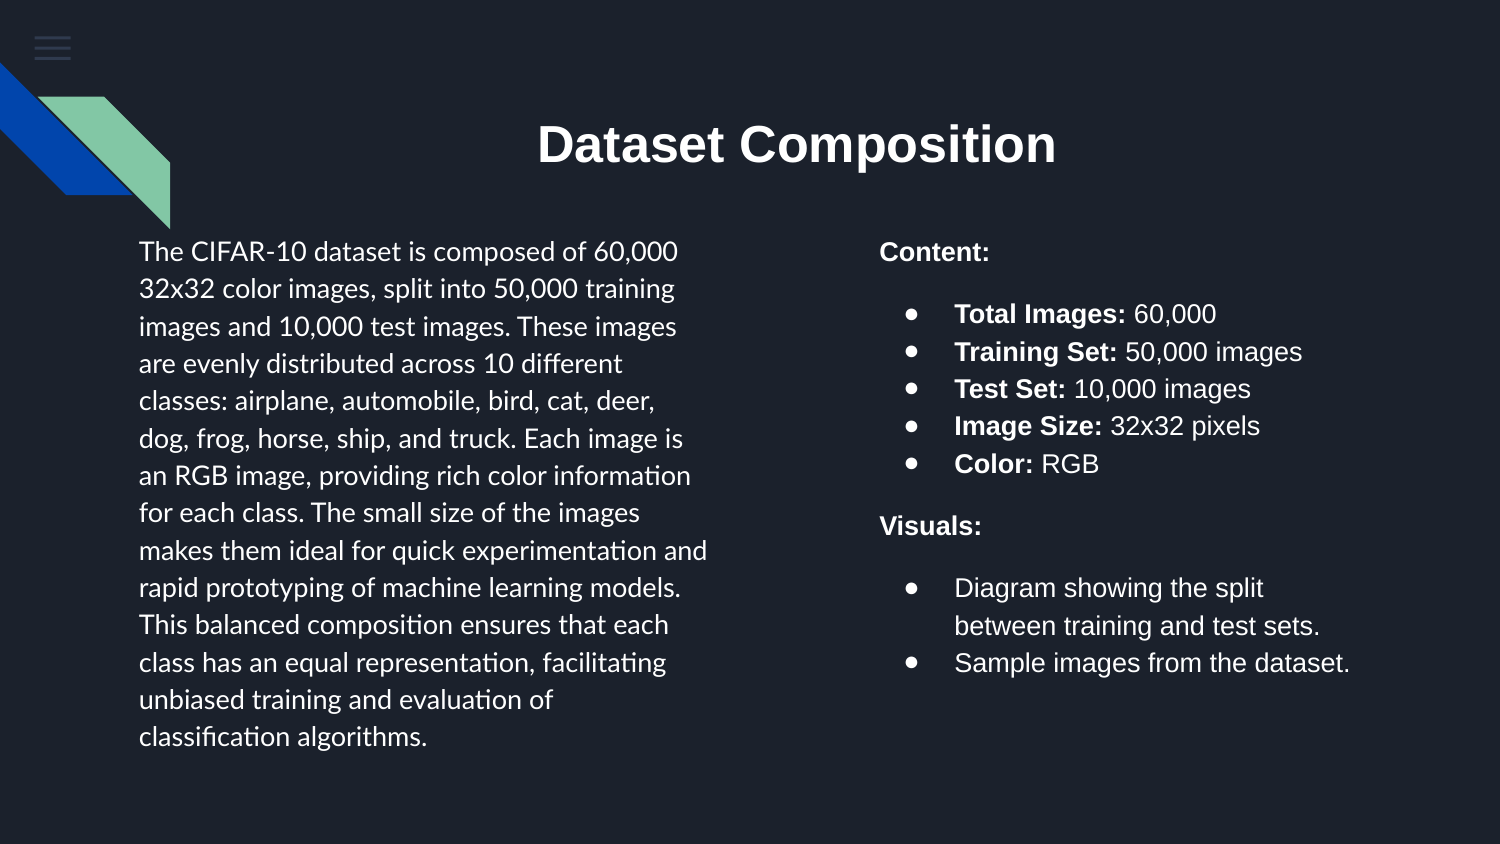

# Dataset Composition
The CIFAR-10 dataset is composed of 60,000 32x32 color images, split into 50,000 training images and 10,000 test images. These images are evenly distributed across 10 different classes: airplane, automobile, bird, cat, deer, dog, frog, horse, ship, and truck. Each image is an RGB image, providing rich color information for each class. The small size of the images makes them ideal for quick experimentation and rapid prototyping of machine learning models. This balanced composition ensures that each class has an equal representation, facilitating unbiased training and evaluation of classification algorithms.

Content:
Total Images: 60,000
Training Set: 50,000 images
Test Set: 10,000 images
Image Size: 32x32 pixels
Color: RGB
Visuals:
Diagram showing the split between training and test sets.
Sample images from the dataset.